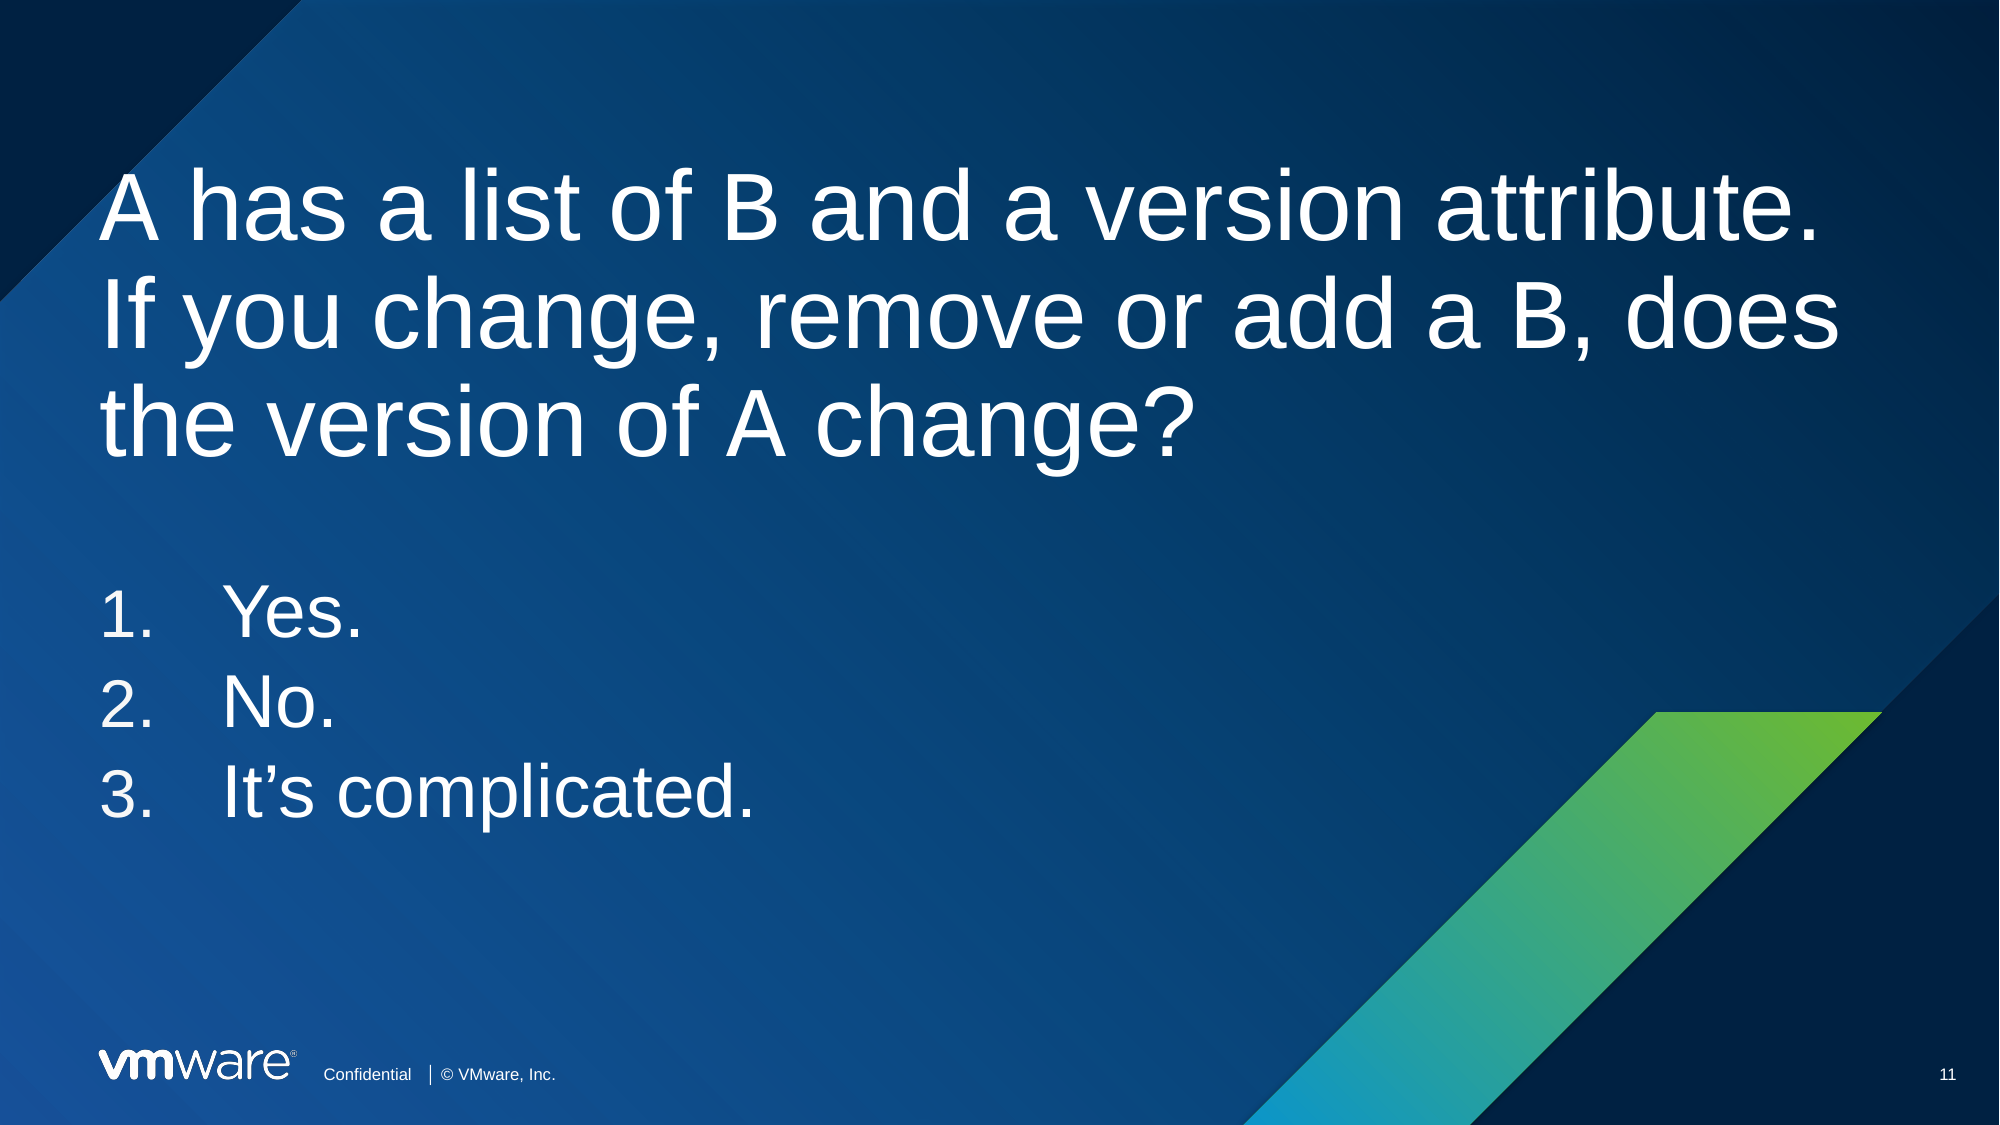

A has a list of B and a version attribute. If you change, remove or add a B, does the version of A change?
Yes.
No.
It’s complicated.